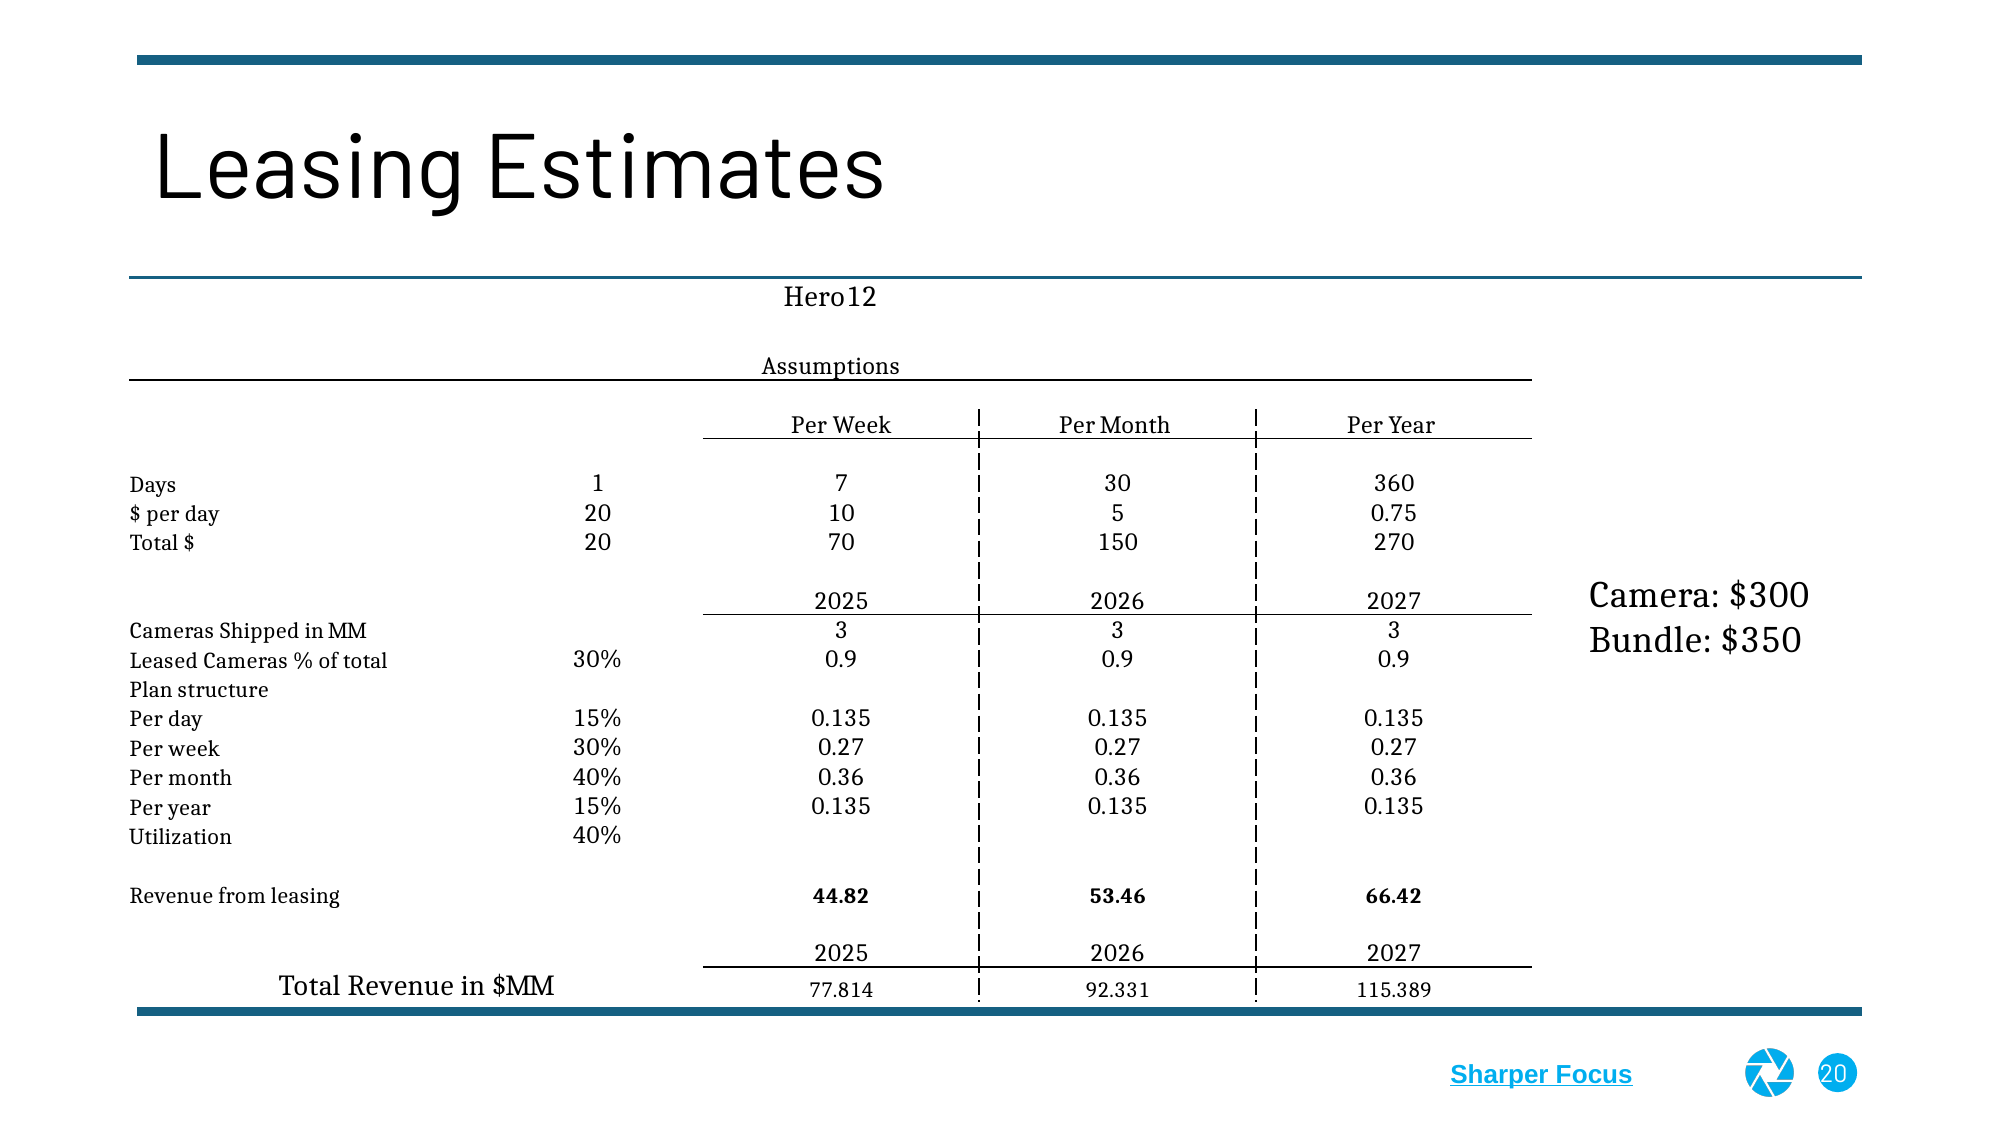

# Leasing Estimates
| Hero12 |  |  |  |  |
| --- | --- | --- | --- | --- |
|  |  |  |  |  |
| Assumptions |  |  |  |  |
|  |  |  |  |  |
|  |  | Per Week | Per Month | Per Year |
|  |  |  |  |  |
| Days | 1 | 7 | 30 | 360 |
| $ per day | 20 | 10 | 5 | 0.75 |
| Total $ | 20 | 70 | 150 | 270 |
|  |  |  |  |  |
|  |  | 2025 | 2026 | 2027 |
| Cameras Shipped in MM |  | 3 | 3 | 3 |
| Leased Cameras % of total | 30% | 0.9 | 0.9 | 0.9 |
| Plan structure |  |  |  |  |
| Per day | 15% | 0.135 | 0.135 | 0.135 |
| Per week | 30% | 0.27 | 0.27 | 0.27 |
| Per month | 40% | 0.36 | 0.36 | 0.36 |
| Per year | 15% | 0.135 | 0.135 | 0.135 |
| Utilization | 40% |  |  |  |
|  |  |  |  |  |
| Revenue from leasing |  | 44.82 | 53.46 | 66.42 |
|  |  |  |  |  |
|  |  | 2025 | 2026 | 2027 |
| Total Revenue in $MM |  | 77.814 | 92.331 | 115.389 |
Camera: $300
Bundle: $350
20